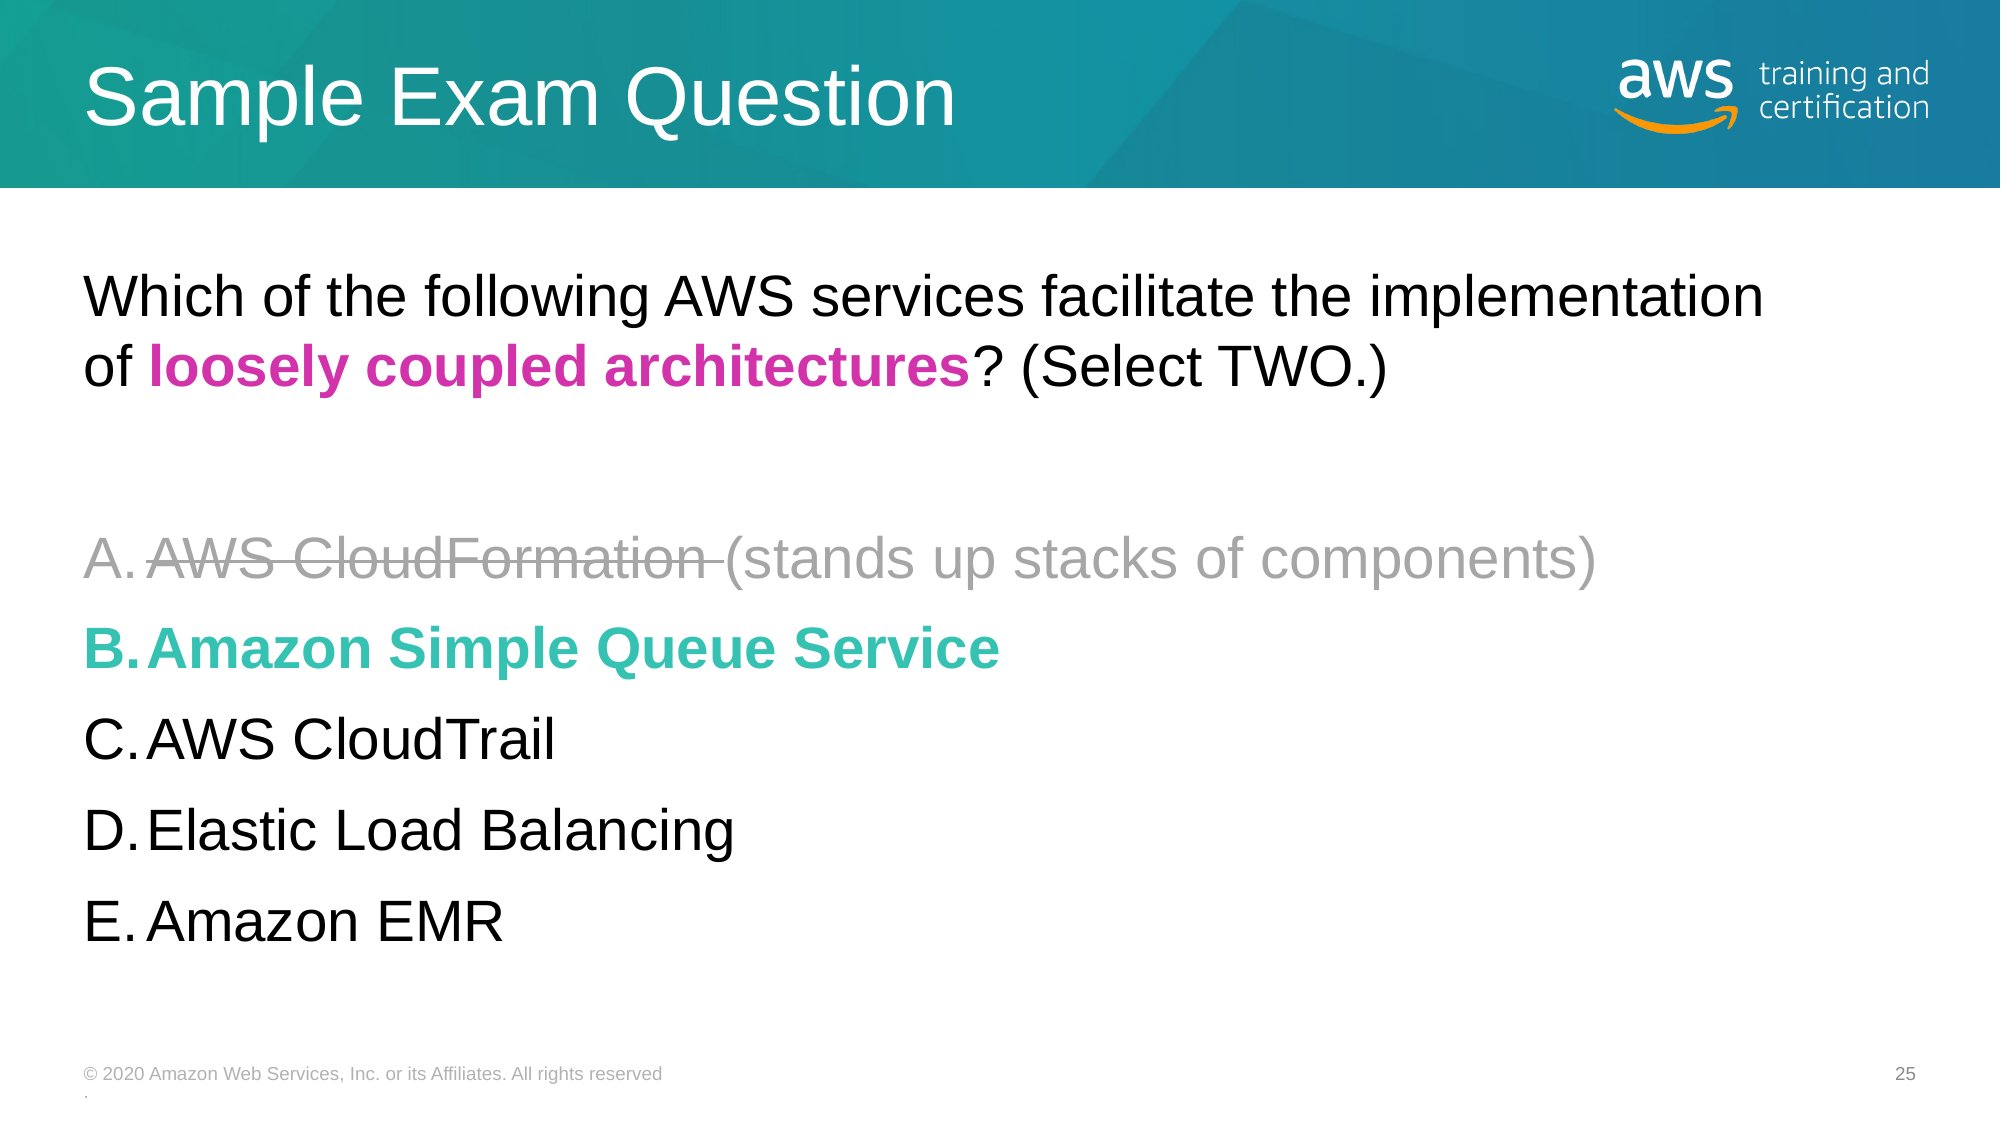

# Sample Exam Question
Which of the following AWS services facilitate the implementation
of loosely coupled architectures? (Select TWO.)

AWS CloudFormation (stands up stacks of components)
Amazon Simple Queue Service
AWS CloudTrail
Elastic Load Balancing
Amazon EMR
© 2020 Amazon Web Services, Inc. or its Affiliates. All rights reserved.
25